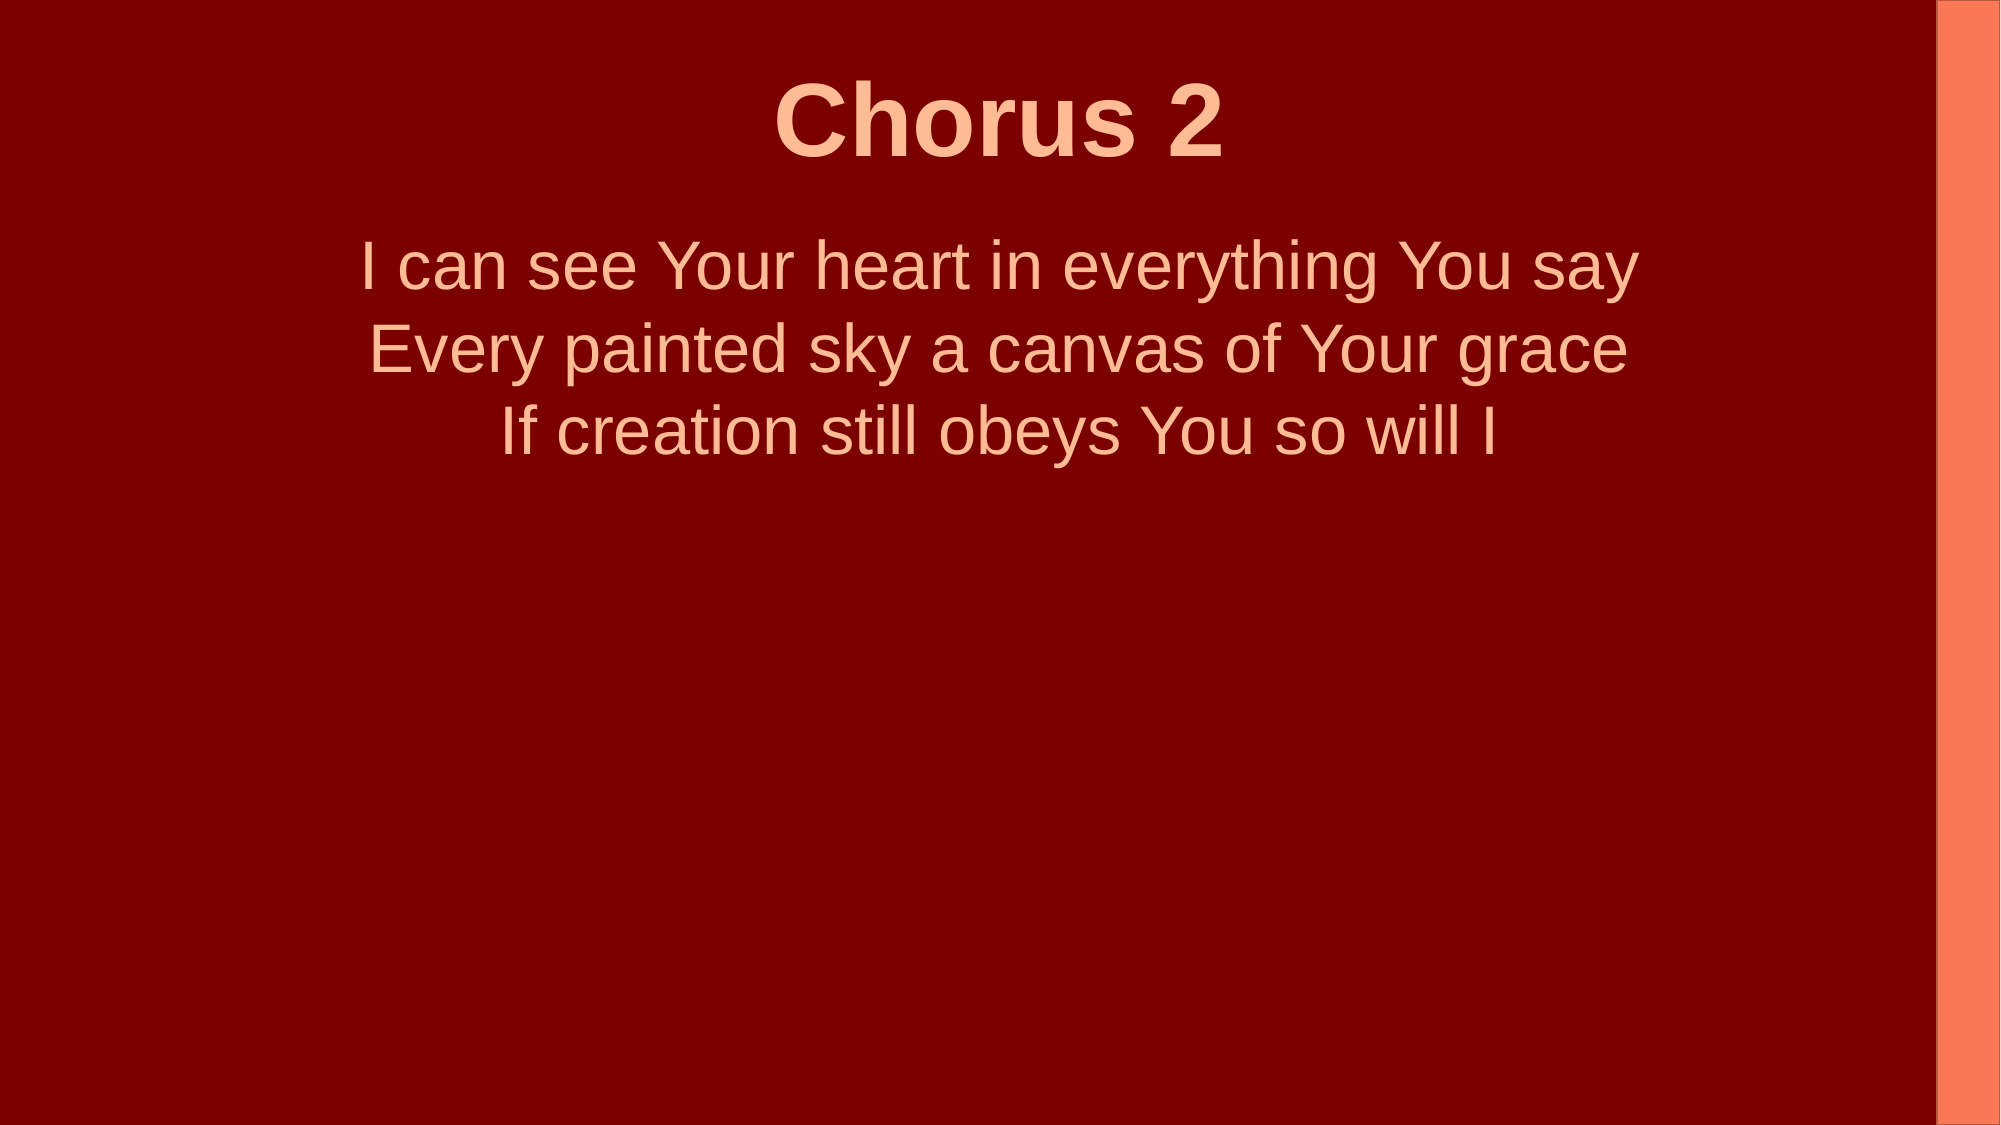

Chorus 2
I can see Your heart in everything You say
Every painted sky a canvas of Your grace
If creation still obeys You so will I